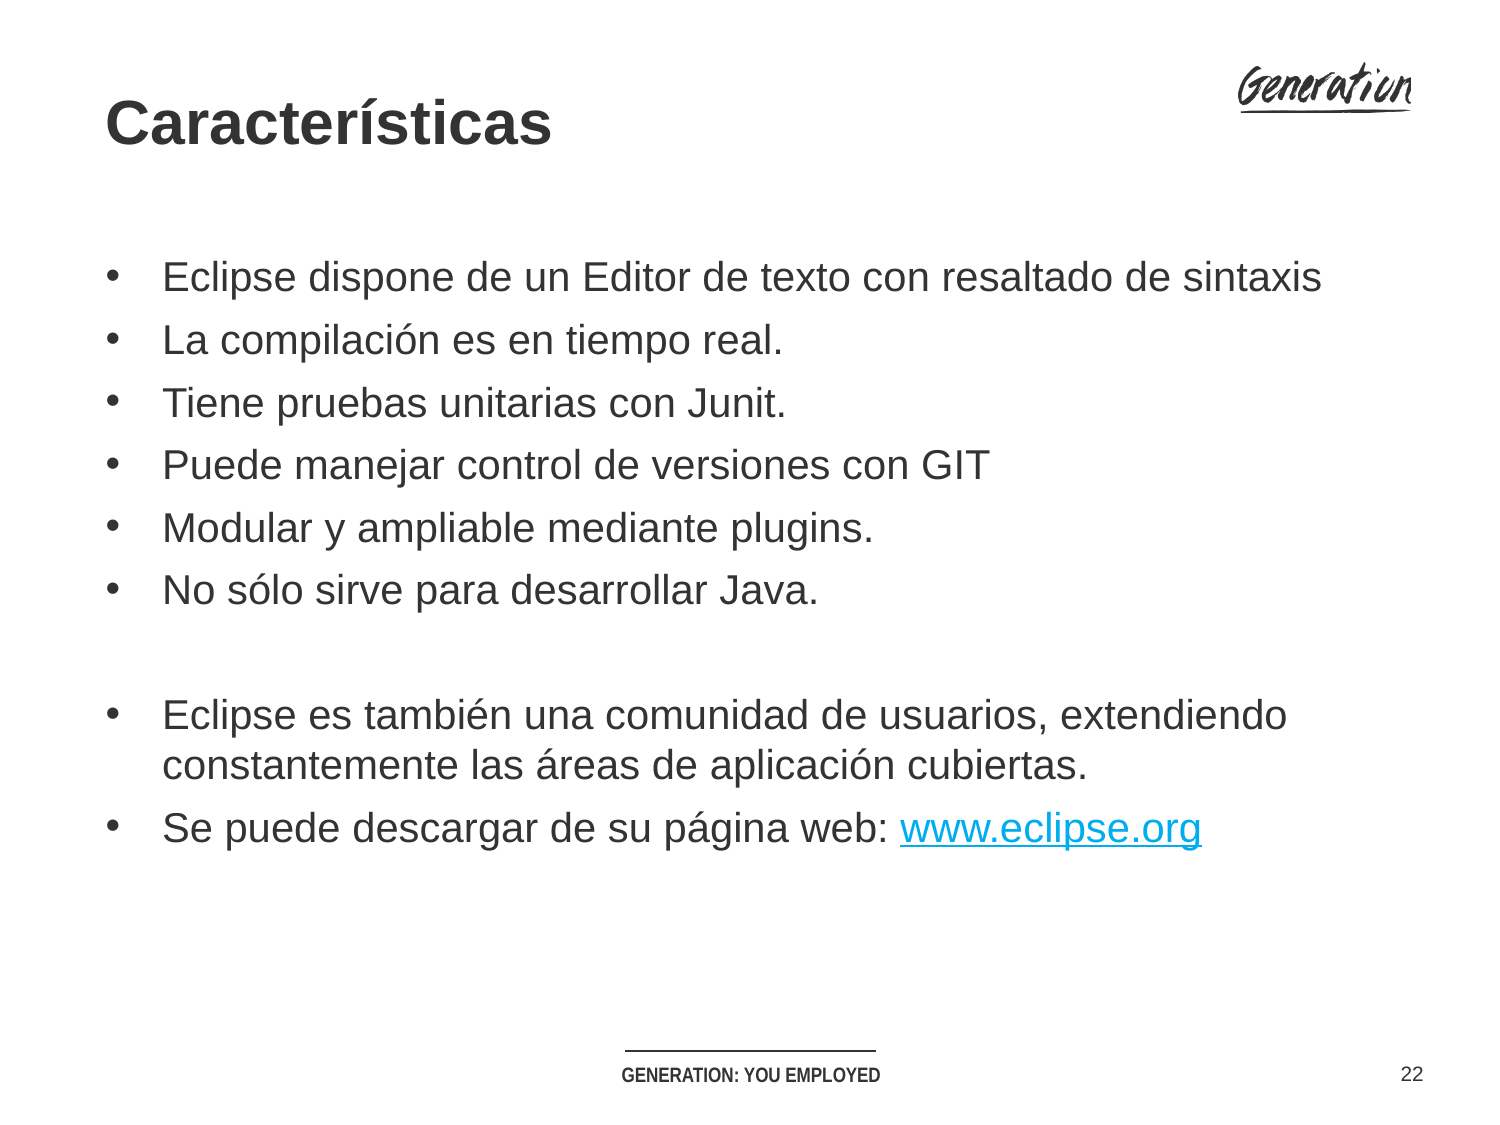

Características
Eclipse dispone de un Editor de texto con resaltado de sintaxis
La compilación es en tiempo real.
Tiene pruebas unitarias con Junit.
Puede manejar control de versiones con GIT
Modular y ampliable mediante plugins.
No sólo sirve para desarrollar Java.

Eclipse es también una comunidad de usuarios, extendiendo constantemente las áreas de aplicación cubiertas.
Se puede descargar de su página web: www.eclipse.org